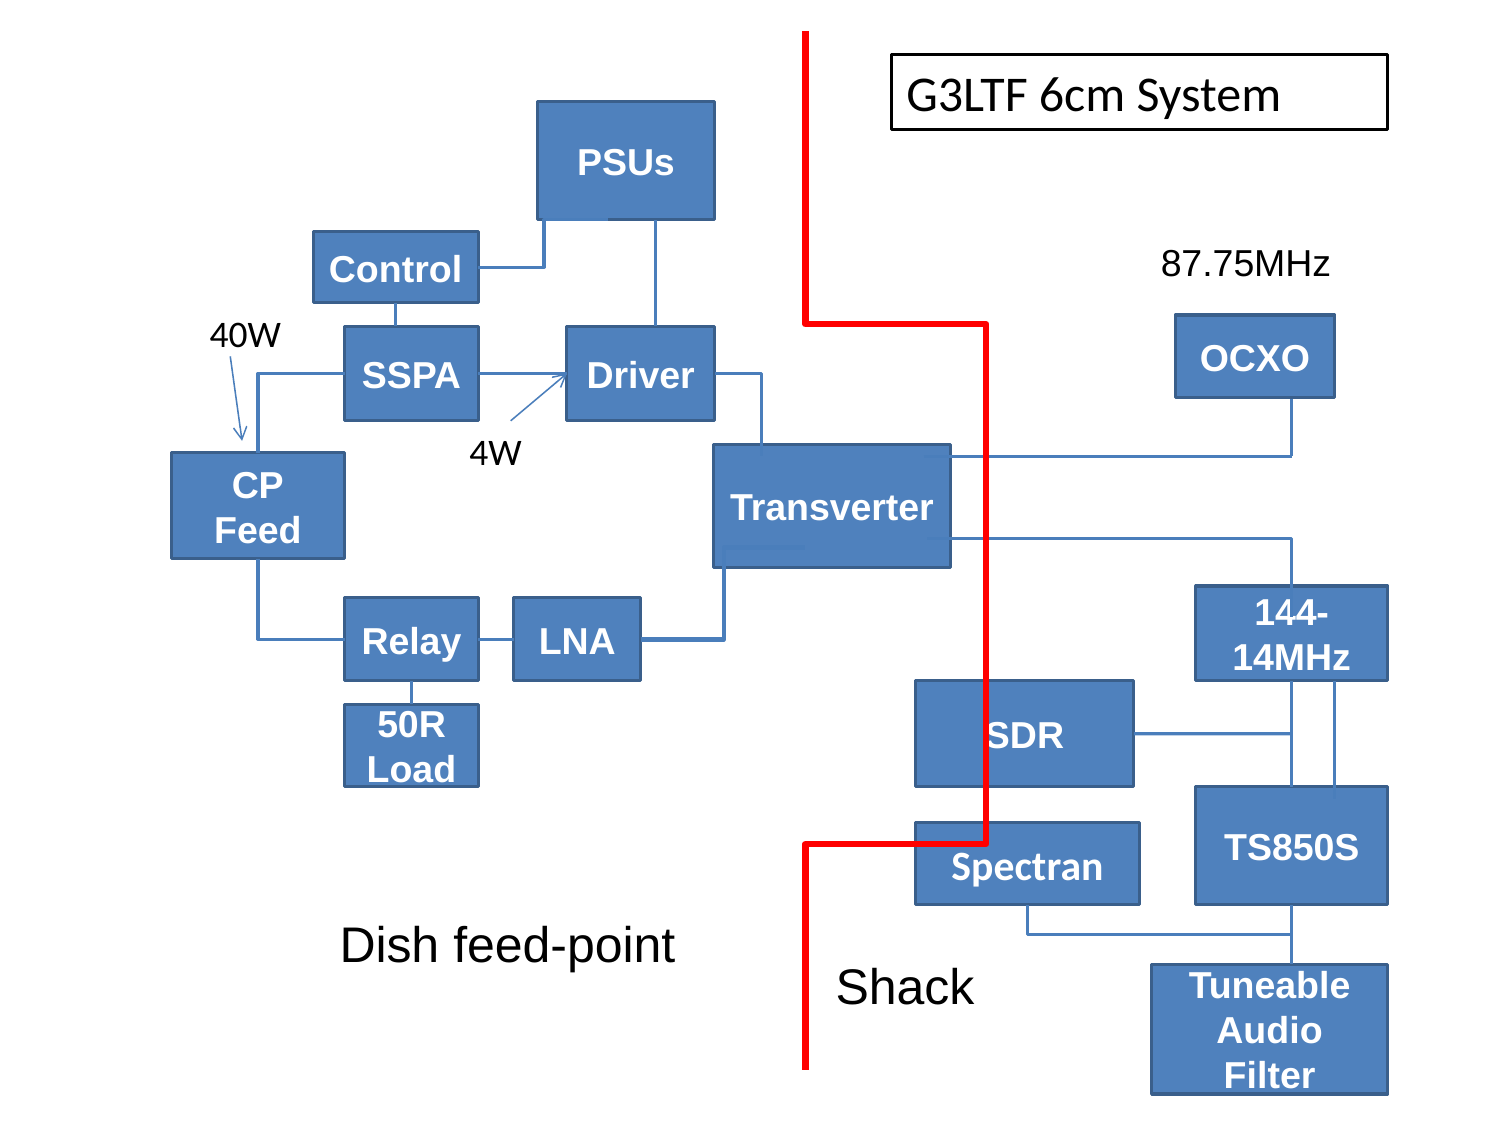

G3LTF 6cm System
PSUs
Control
87.75MHz
40W
OCXO
SSPA
Driver
4W
Transverter
CP
Feed
144-14MHz
Relay
LNA
SDR
50R Load
TS850S
Spectran
Dish feed-point
Shack
Tuneable
Audio
Filter